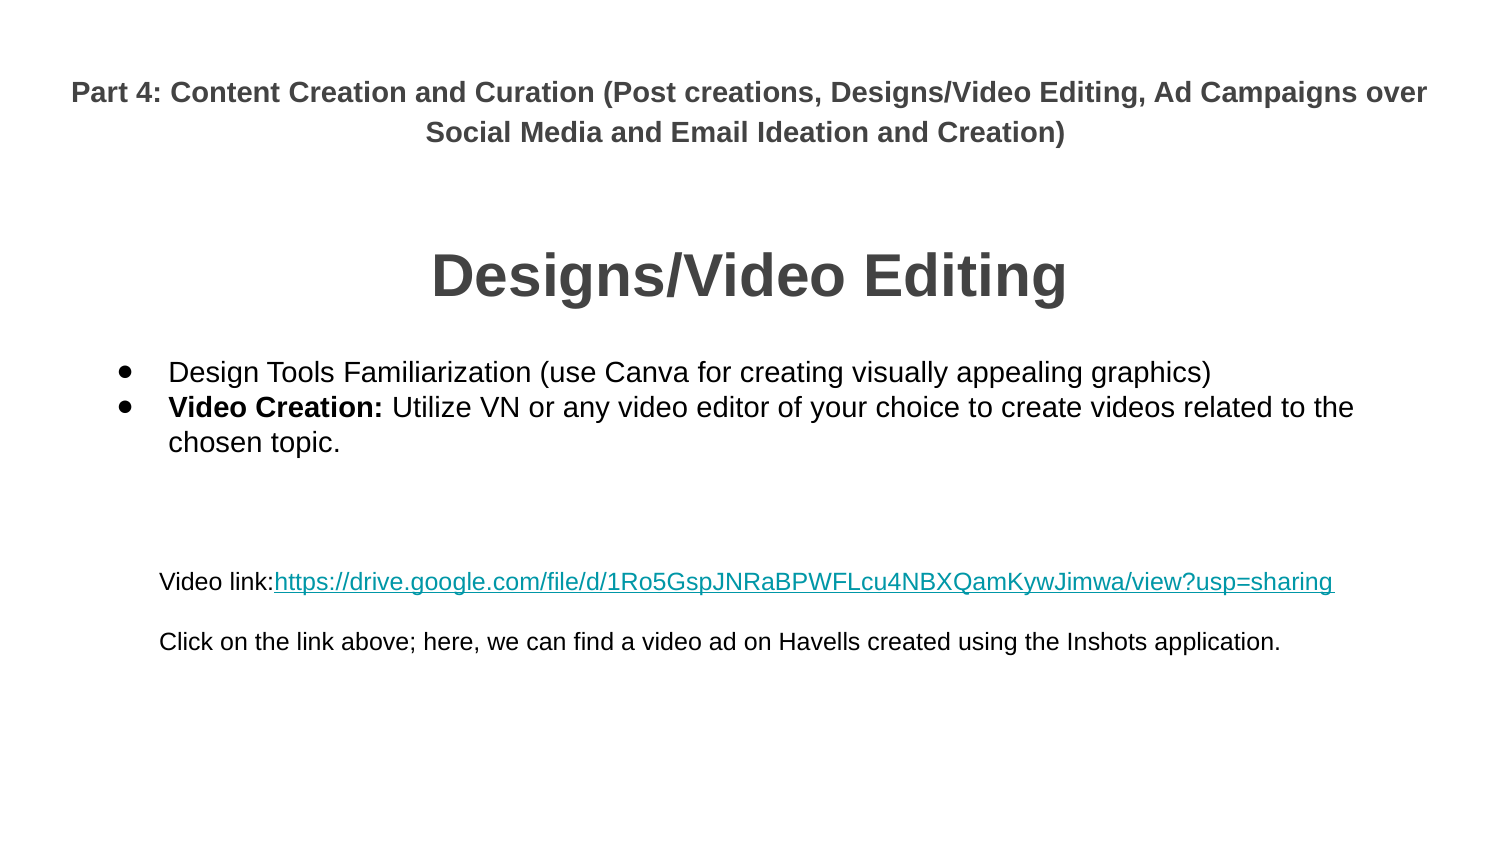

Part 4: Content Creation and Curation (Post creations, Designs/Video Editing, Ad Campaigns over Social Media and Email Ideation and Creation)
Designs/Video Editing

Design Tools Familiarization (use Canva for creating visually appealing graphics)
Video Creation: Utilize VN or any video editor of your choice to create videos related to the chosen topic.
Video link:https://drive.google.com/file/d/1Ro5GspJNRaBPWFLcu4NBXQamKywJimwa/view?usp=sharing

Click on the link above; here, we can find a video ad on Havells created using the Inshots application.